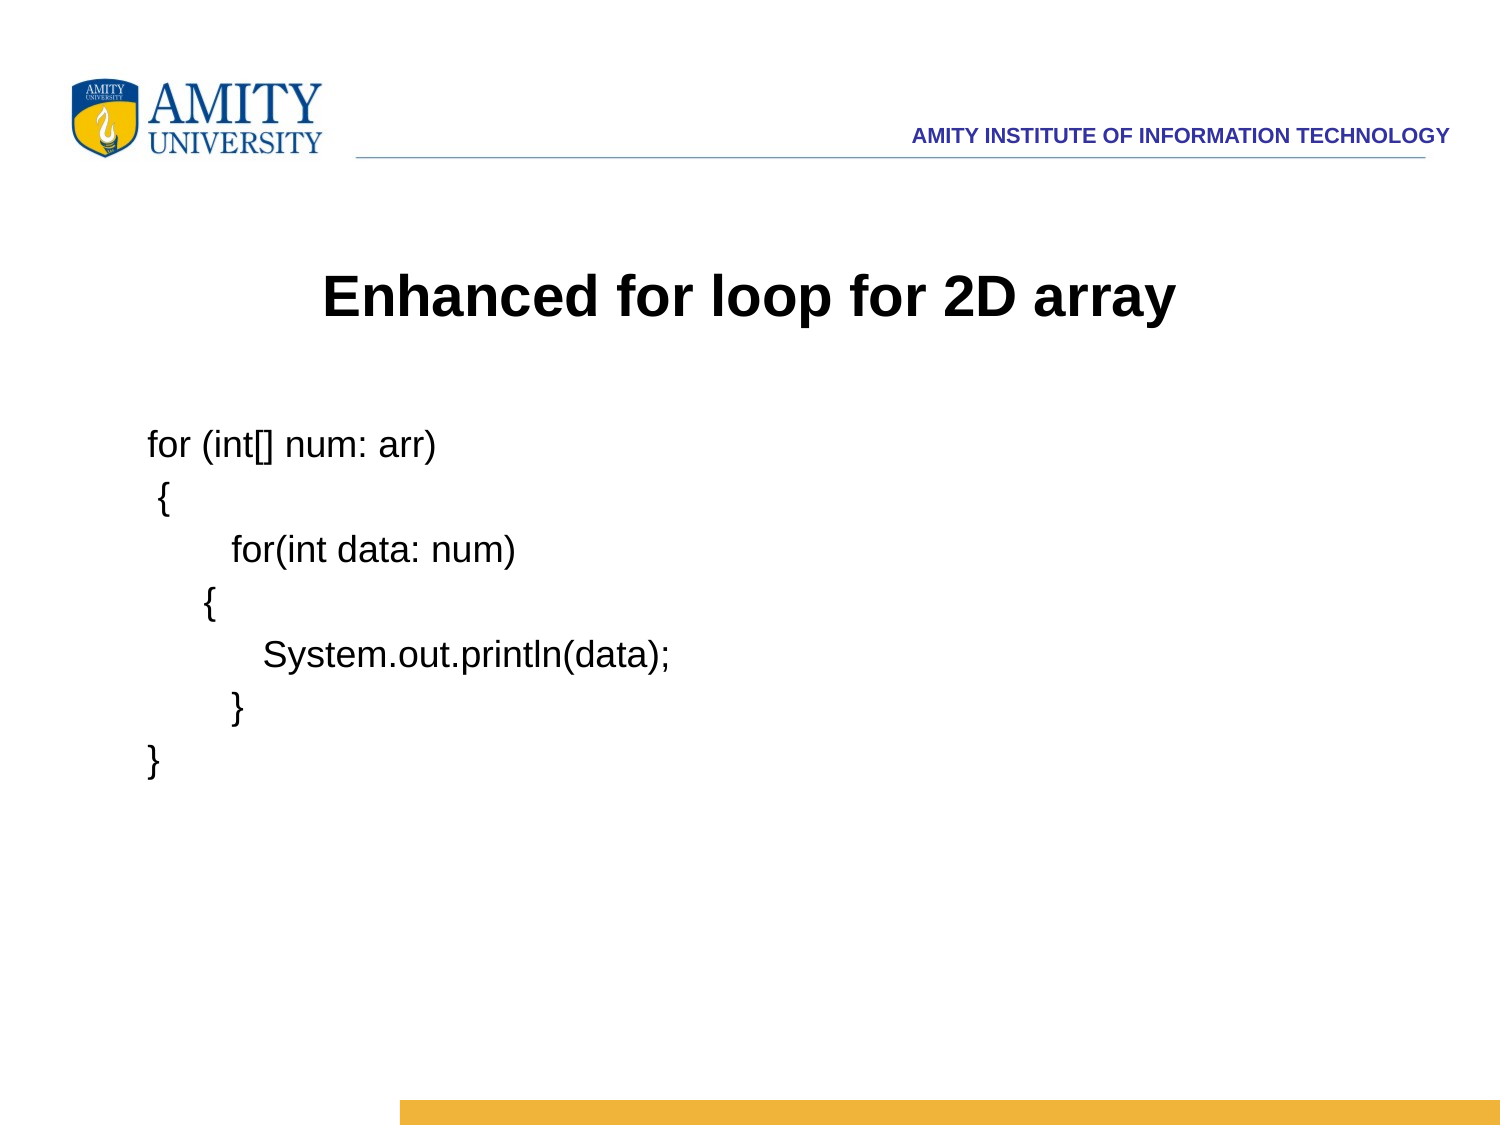

# Enhanced for loop for 2D array
for (int[] num: arr)
 {
        for(int data: num)
	{
           System.out.println(data);
        }
}